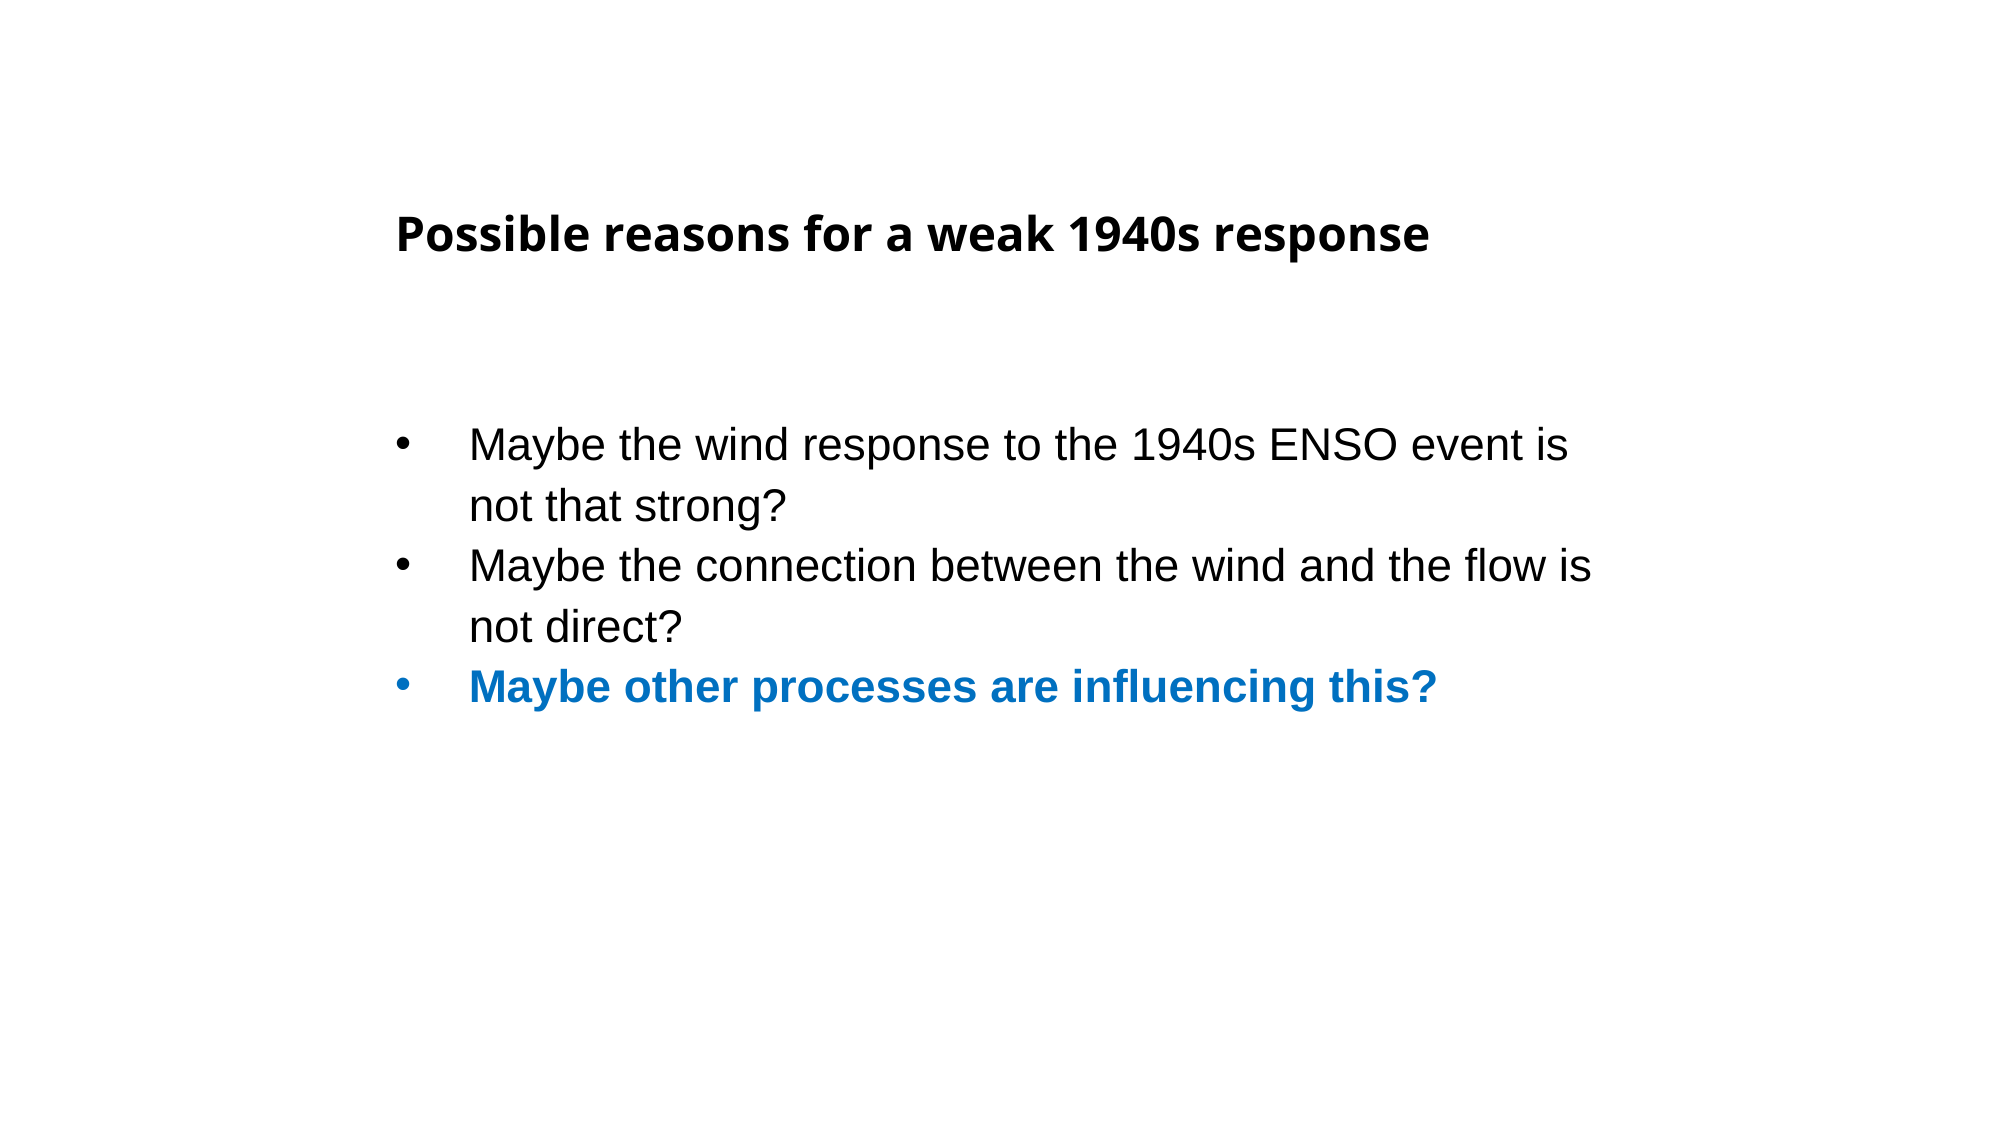

# Possible reasons for a weak 1940s response
Maybe the wind response to the 1940s ENSO event is not that strong?
Maybe the connection between the wind and the flow is not direct?
Maybe other processes are influencing this?